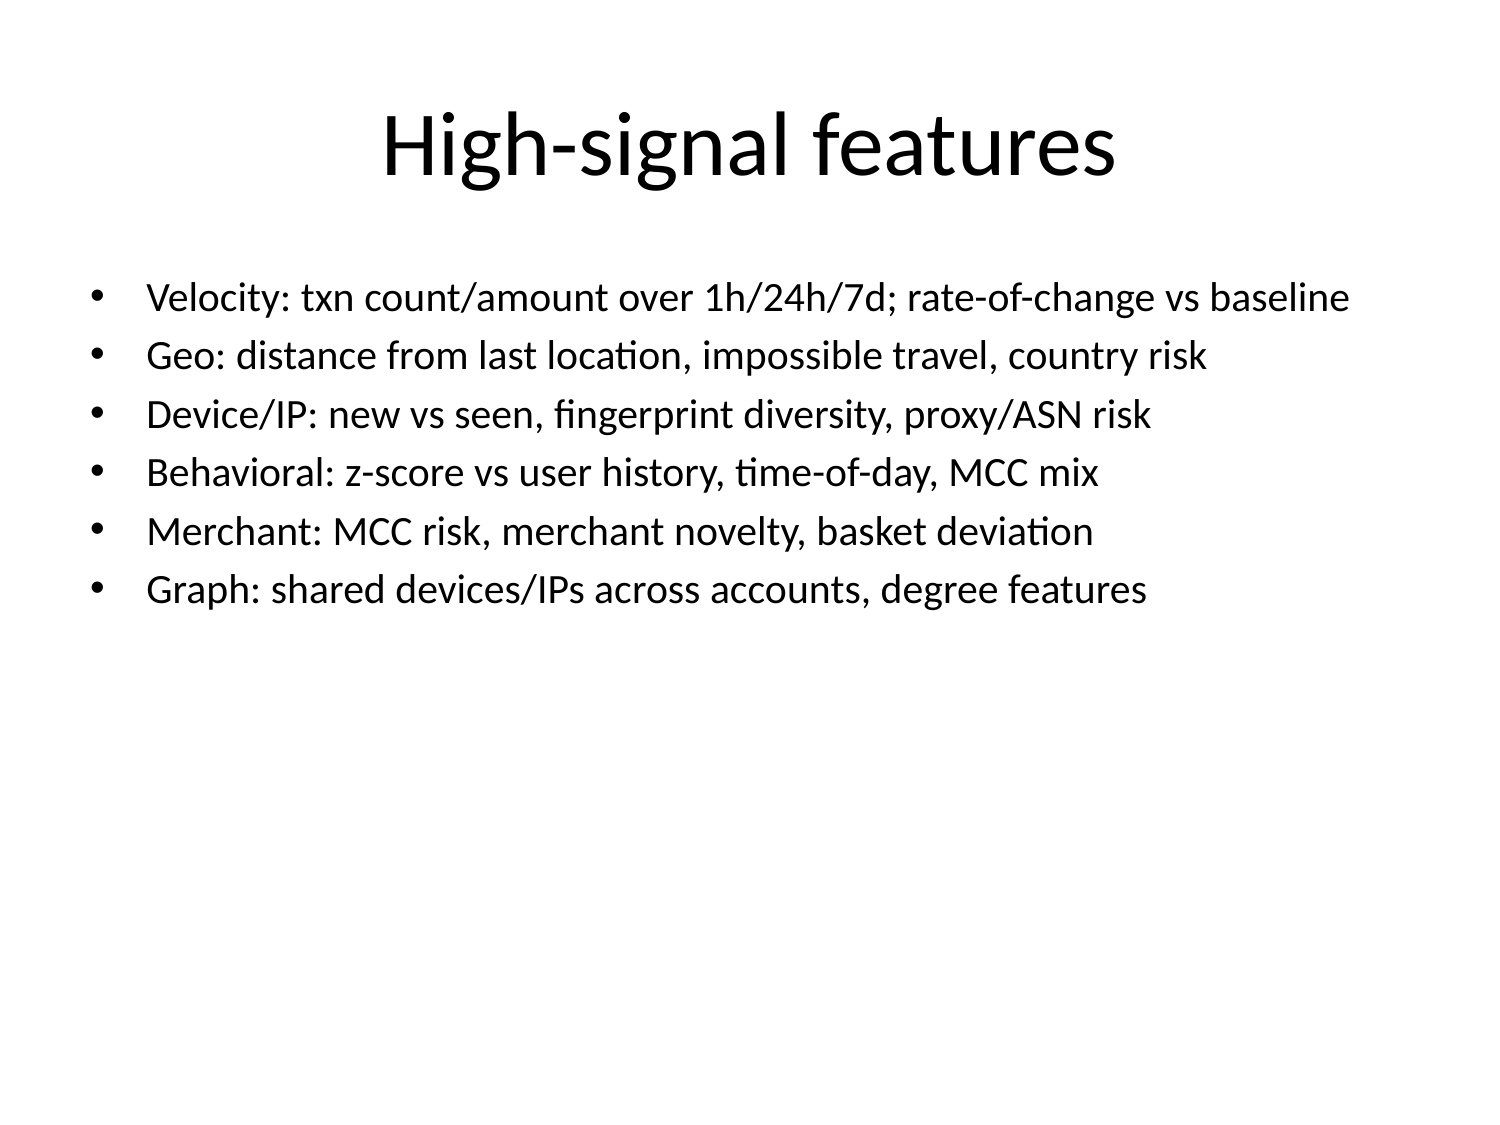

# High-signal features
Velocity: txn count/amount over 1h/24h/7d; rate-of-change vs baseline
Geo: distance from last location, impossible travel, country risk
Device/IP: new vs seen, fingerprint diversity, proxy/ASN risk
Behavioral: z-score vs user history, time-of-day, MCC mix
Merchant: MCC risk, merchant novelty, basket deviation
Graph: shared devices/IPs across accounts, degree features